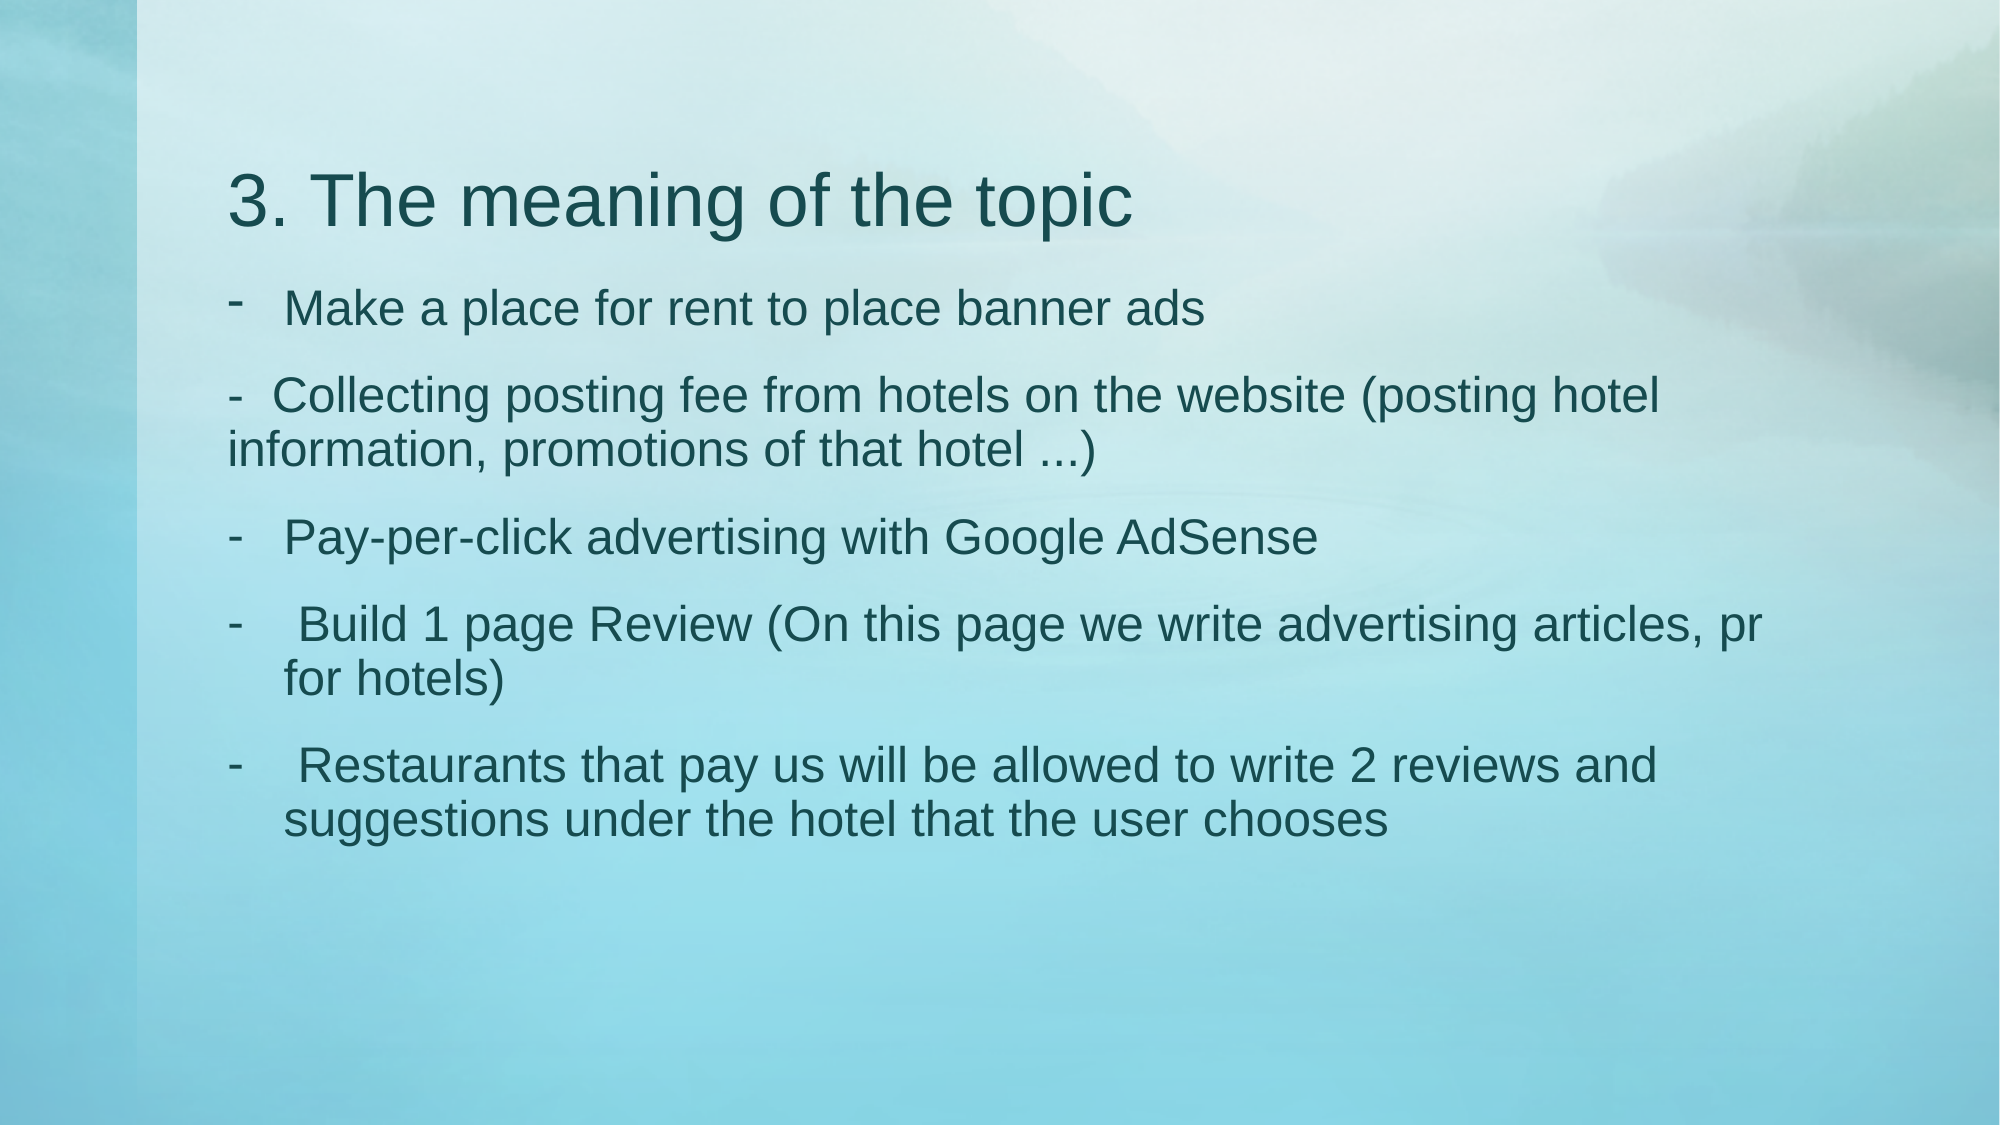

# 3. The meaning of the topic
Make a place for rent to place banner ads
-  Collecting posting fee from hotels on the website (posting hotel information, promotions of that hotel ...)
Pay-per-click advertising with Google AdSense
 Build 1 page Review (On this page we write advertising articles, pr for hotels)
 Restaurants that pay us will be allowed to write 2 reviews and suggestions under the hotel that the user chooses